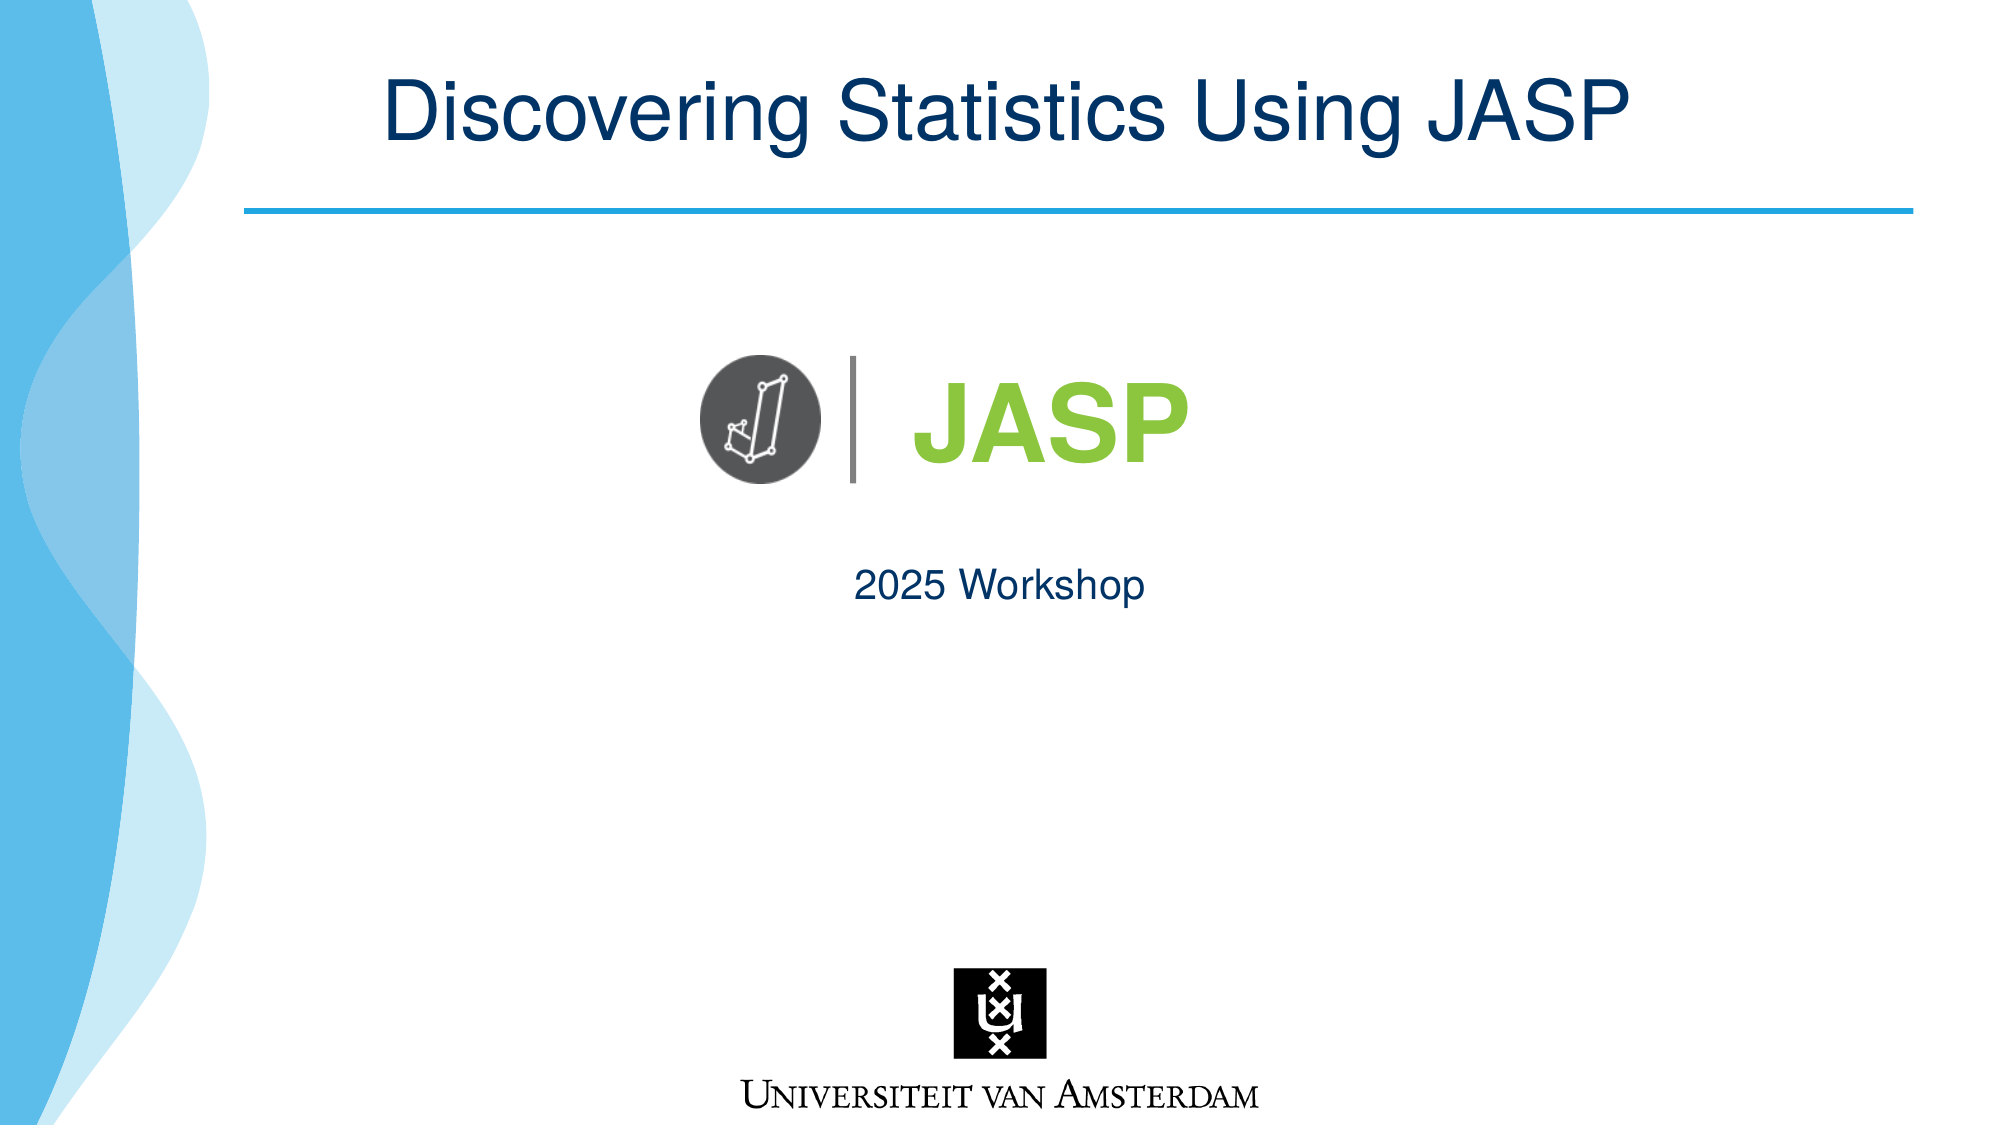

# Discovering Statistics Using JASP
2025 Workshop